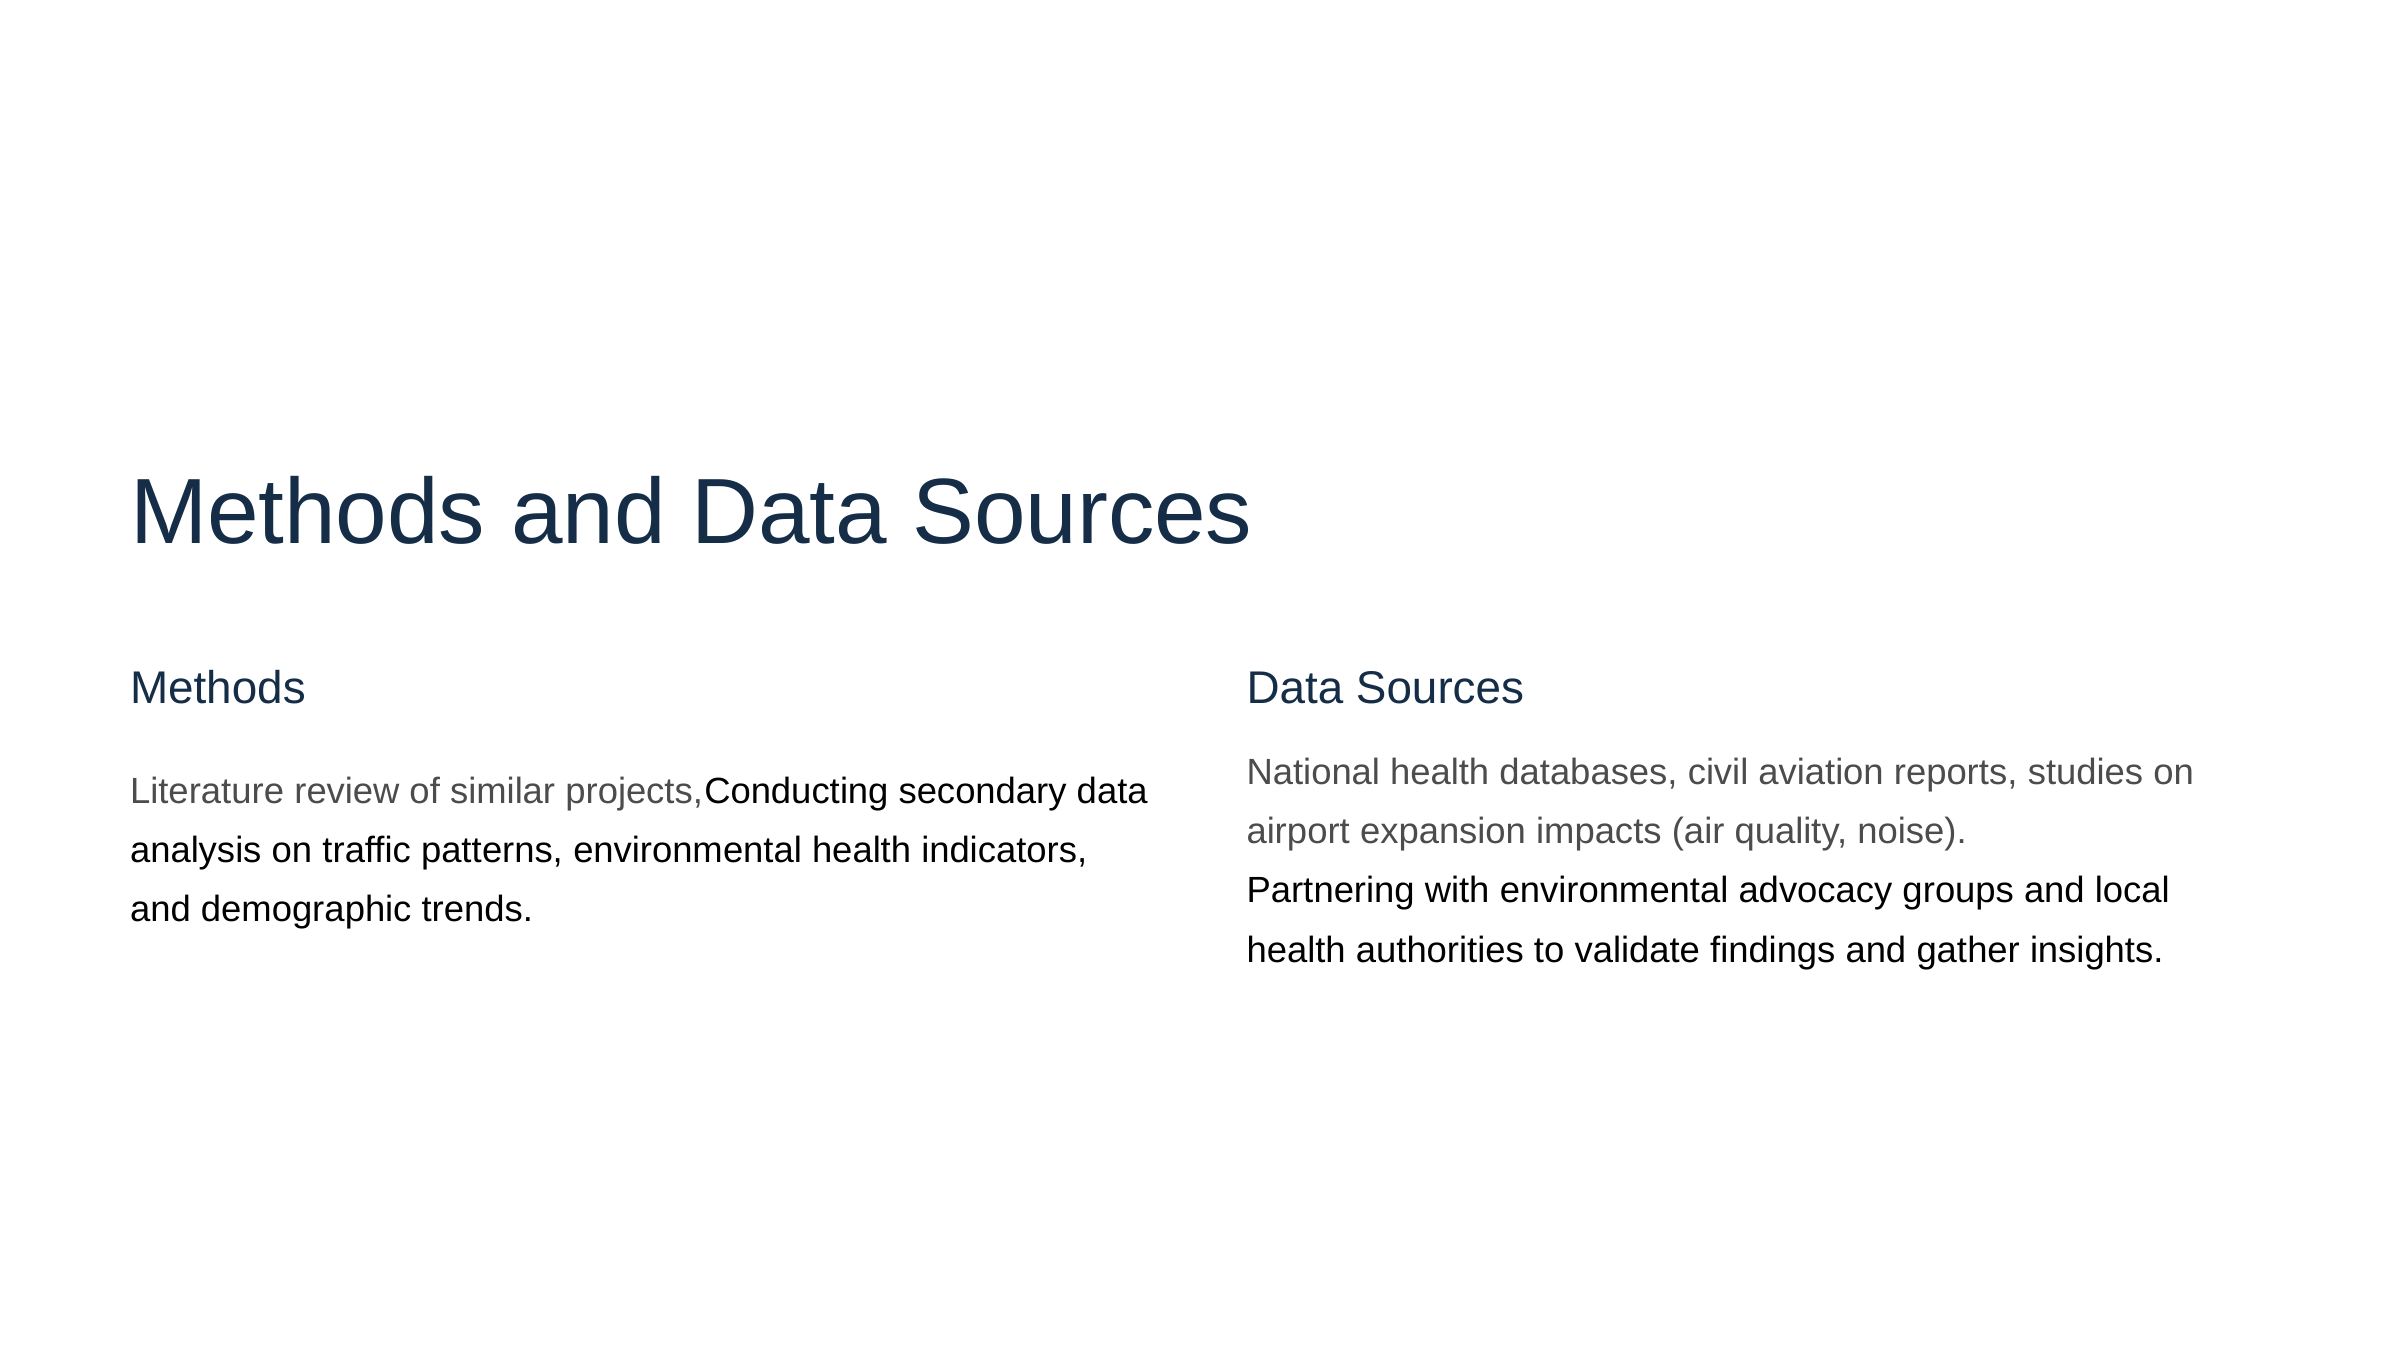

Methods and Data Sources
Methods
Data Sources
National health databases, civil aviation reports, studies on airport expansion impacts (air quality, noise).
Partnering with environmental advocacy groups and local health authorities to validate findings and gather insights.
Literature review of similar projects,Conducting secondary data analysis on traffic patterns, environmental health indicators, and demographic trends.